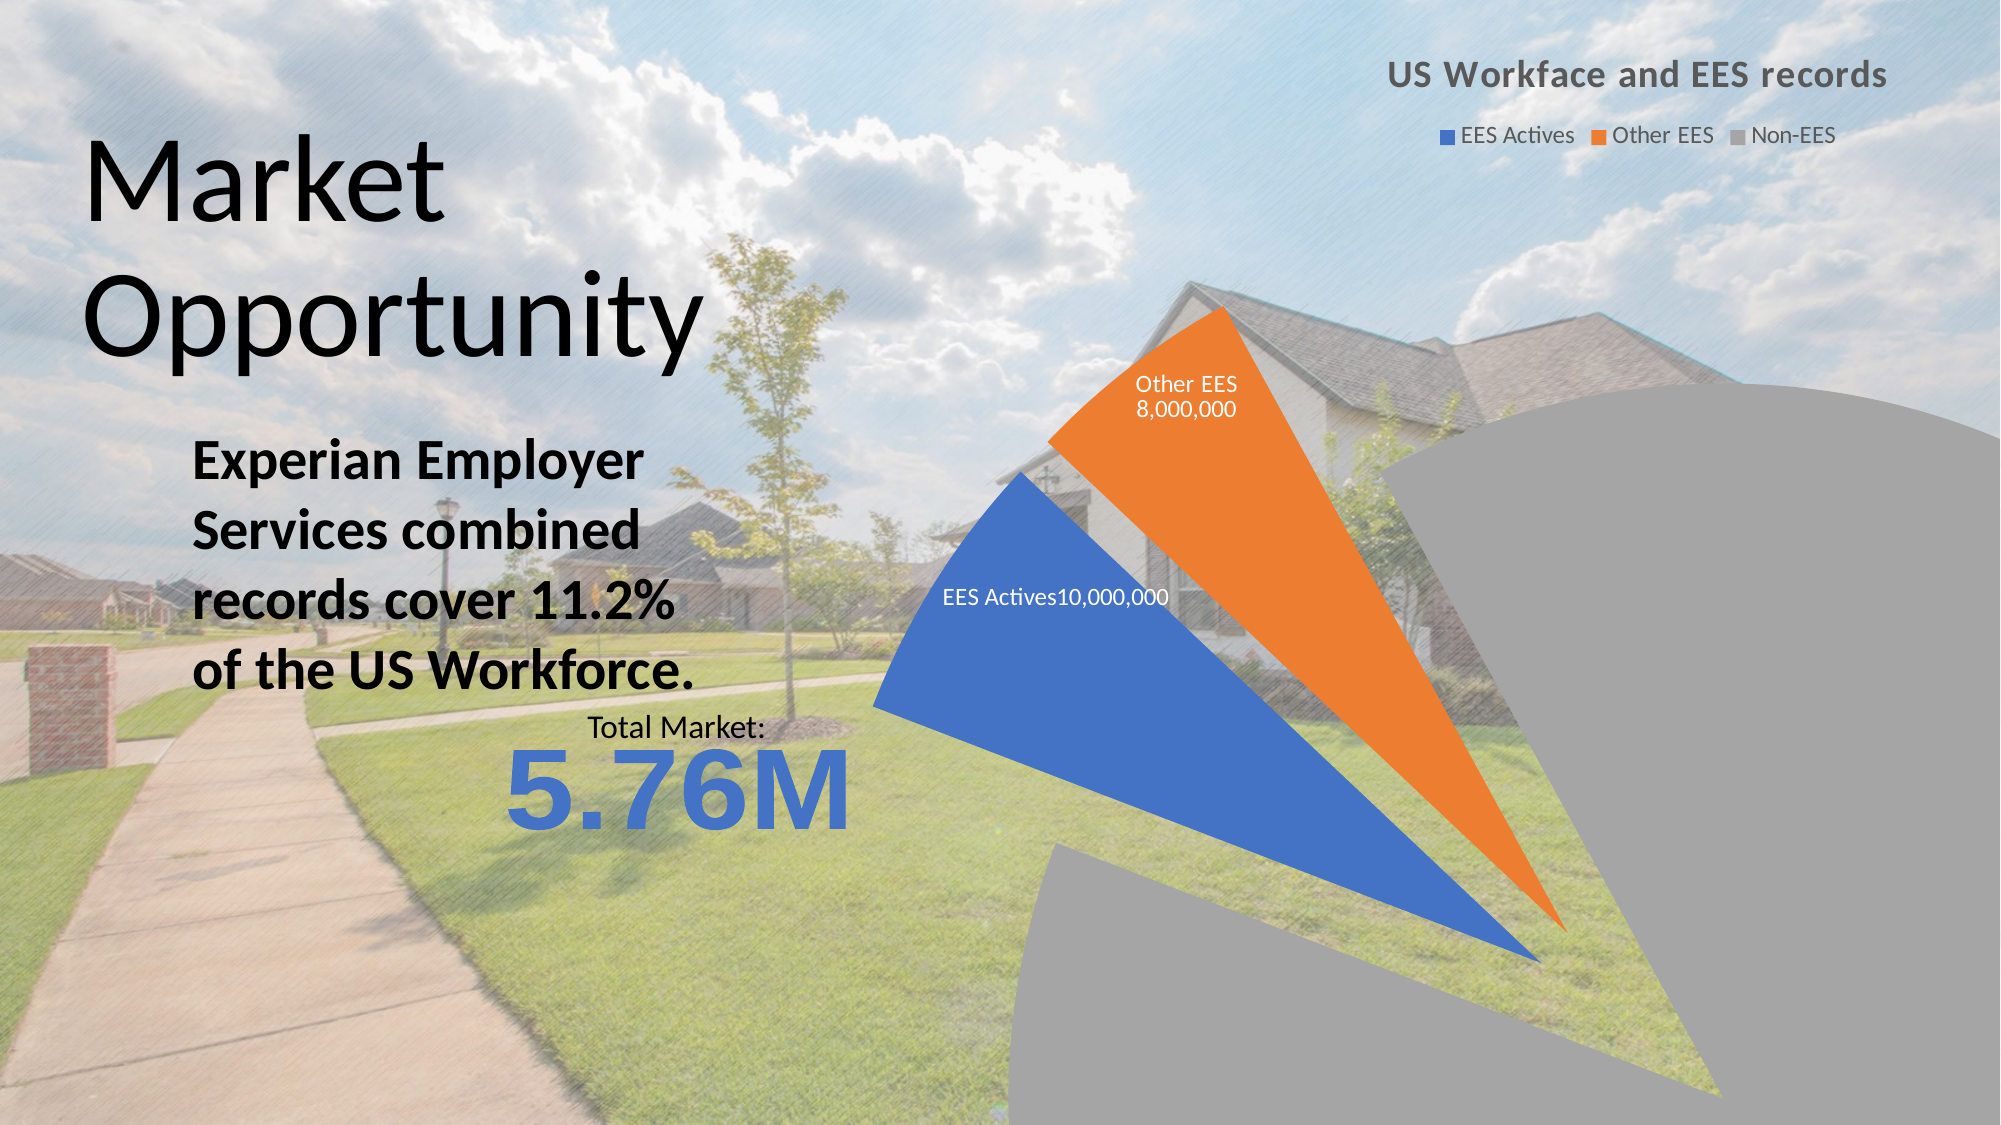

### Chart: US Workface and EES records

| Category | Sales |
|---|---|
| EES Actives | 10000000.0 |
| Other EES | 8000000.0 |
| Non-EES | 143000000.0 |
# Market Opportunity
Experian Employer Services combined records cover 11.2% of the US Workforce.
Total Market:
5.76M